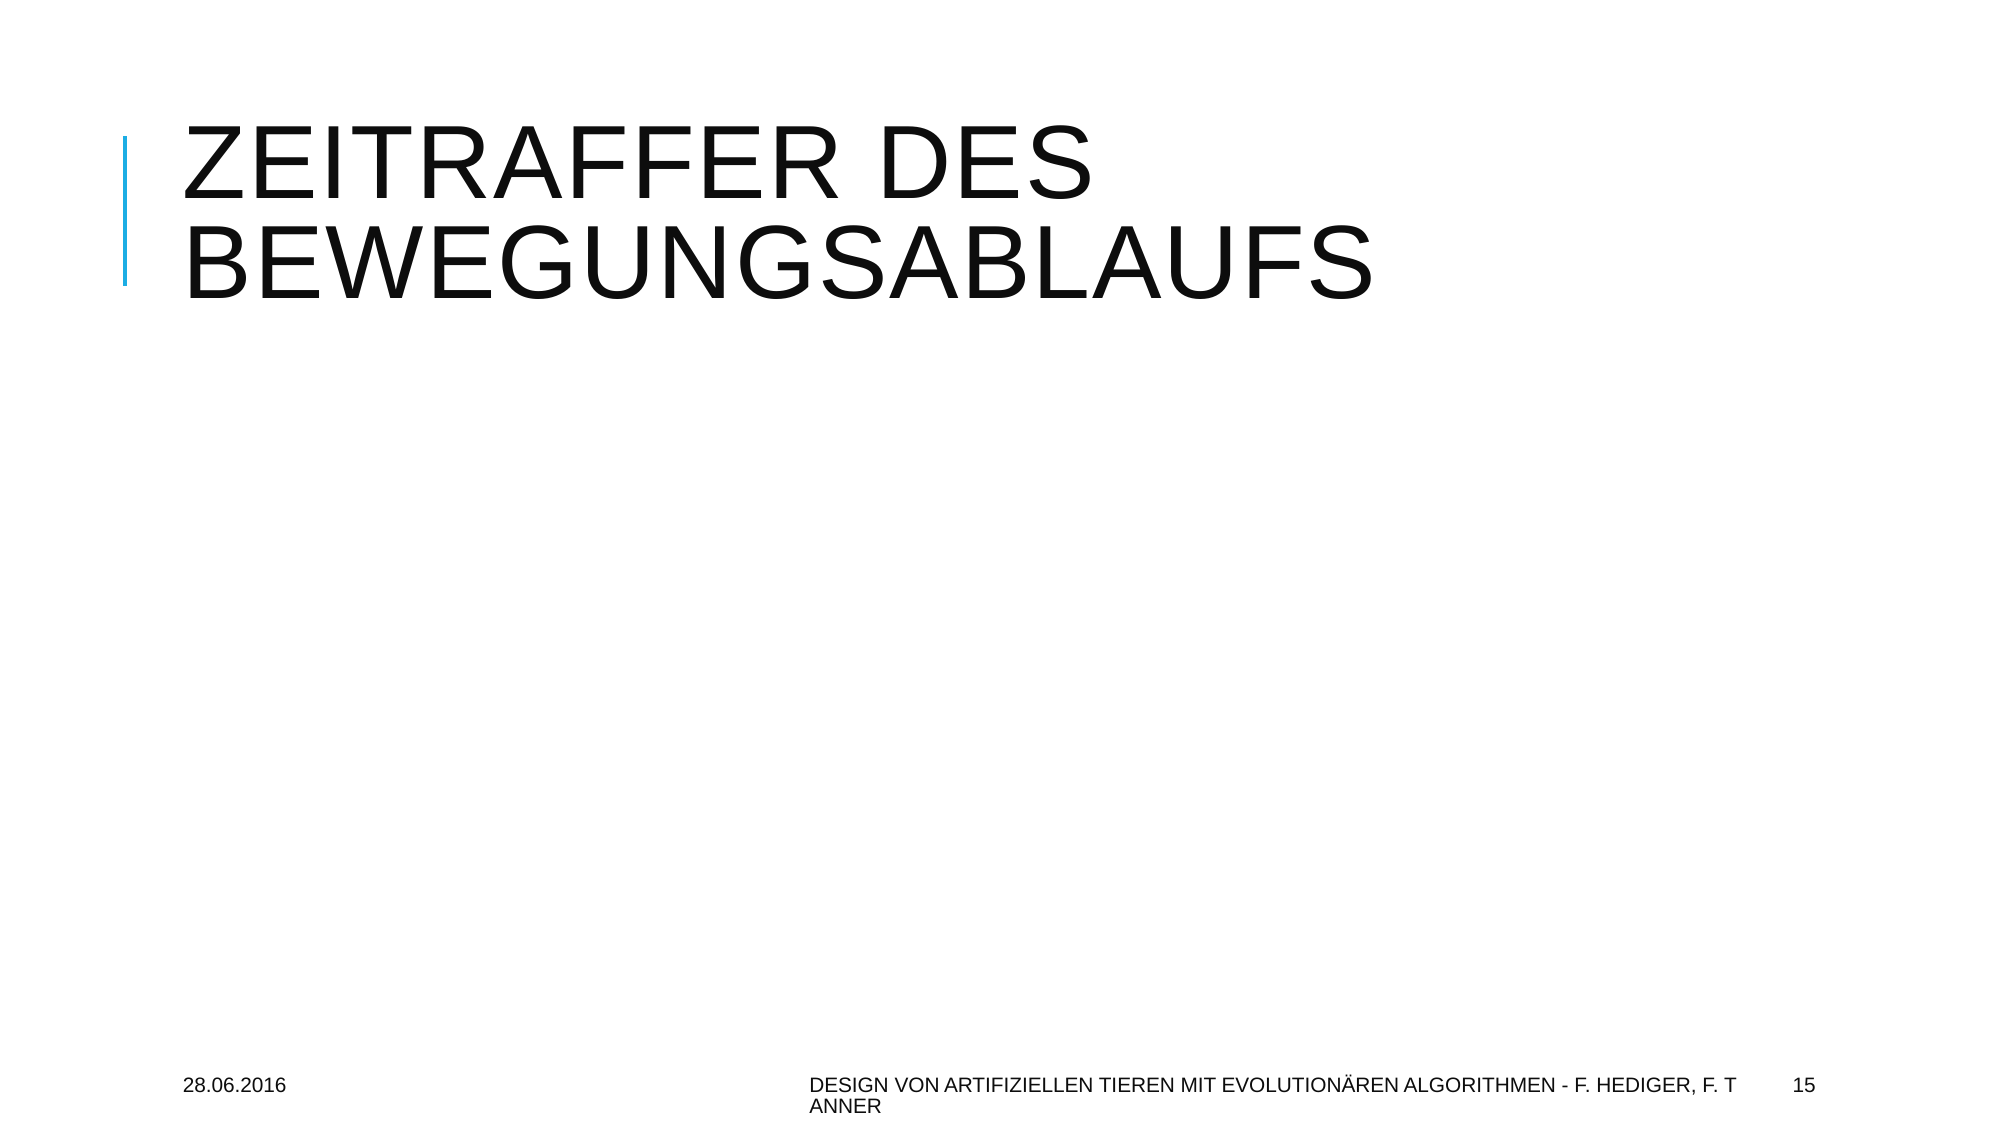

# Zeitraffer des Bewegungsablaufs

28.06.2016
Design von artifiziellen Tieren mit evolutionären Algorithmen - F. Hediger, F. Tanner
15